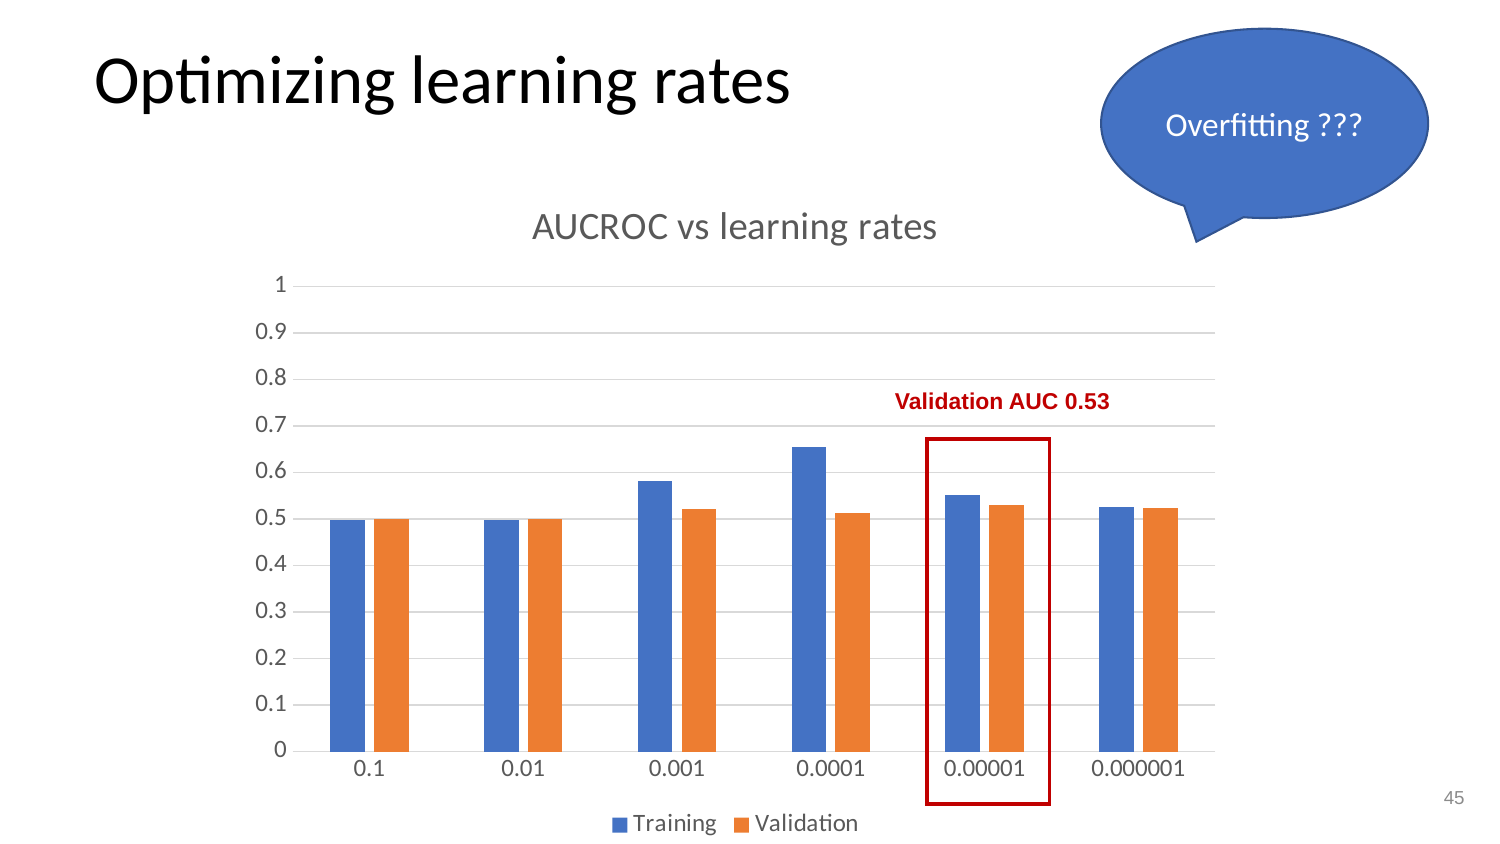

# Optimizing learning rates
Overfitting ???

### Chart: AUCROC vs learning rates

| Category | Training | Validation |
|---|---|---|
| 0.1 | 0.498 | 0.5 |
| 0.01 | 0.498 | 0.5 |
| 1E-3 | 0.582 | 0.521 |
| 1E-4 | 0.655 | 0.514 |
| 1.0000000000000001E-5 | 0.552 | 0.53 |
| 9.9999999999999995E-7 | 0.527 | 0.524 |
Validation AUC 0.53

45